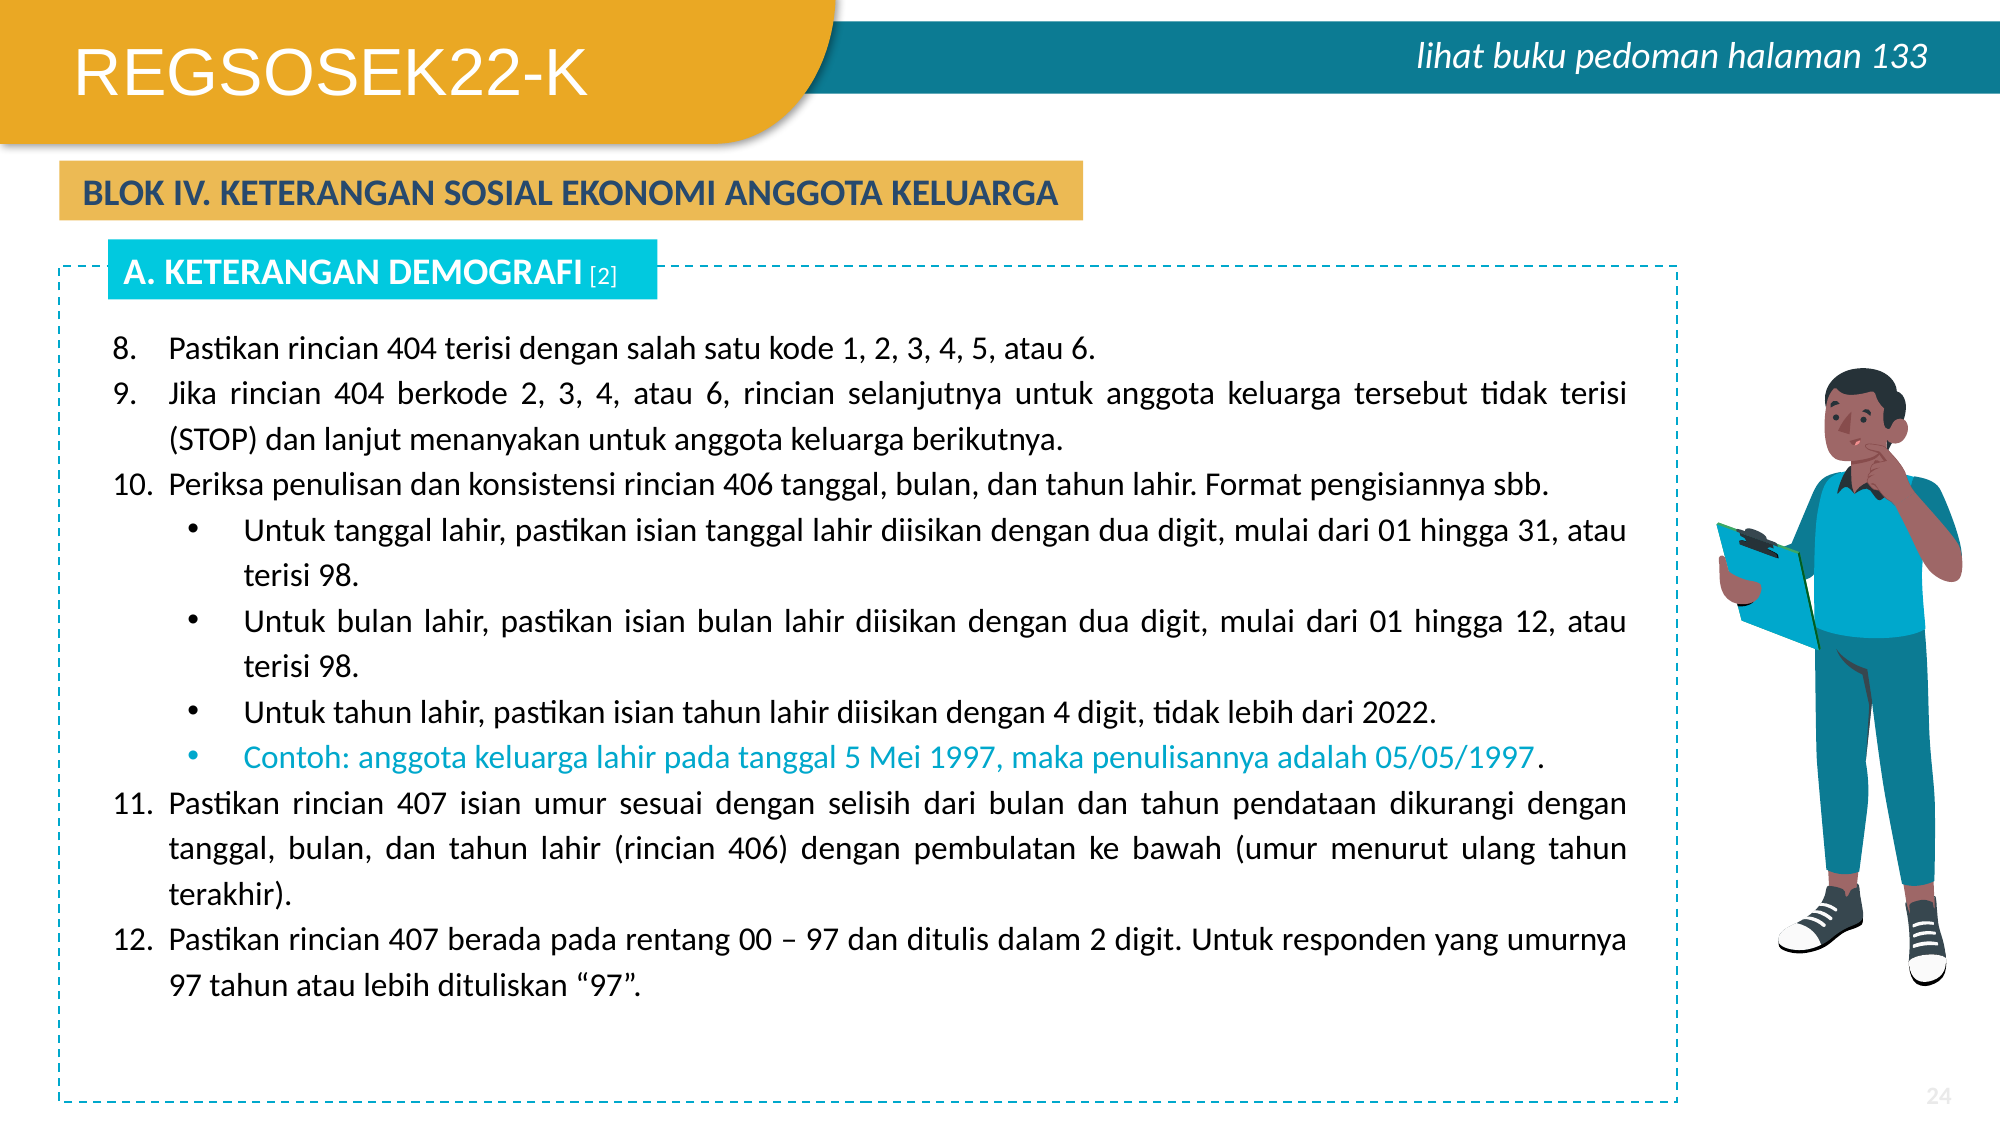

REGSOSEK22-K

lihat buku pedoman halaman 133
BLOK IV. KETERANGAN SOSIAL EKONOMI ANGGOTA KELUARGA
A. KETERANGAN DEMOGRAFI [2]

Pastikan rincian 404 terisi dengan salah satu kode 1, 2, 3, 4, 5, atau 6.
Jika rincian 404 berkode 2, 3, 4, atau 6, rincian selanjutnya untuk anggota keluarga tersebut tidak terisi (STOP) dan lanjut menanyakan untuk anggota keluarga berikutnya.
Periksa penulisan dan konsistensi rincian 406 tanggal, bulan, dan tahun lahir. Format pengisiannya sbb.
Untuk tanggal lahir, pastikan isian tanggal lahir diisikan dengan dua digit, mulai dari 01 hingga 31, atau terisi 98.
Untuk bulan lahir, pastikan isian bulan lahir diisikan dengan dua digit, mulai dari 01 hingga 12, atau terisi 98.
Untuk tahun lahir, pastikan isian tahun lahir diisikan dengan 4 digit, tidak lebih dari 2022.
Contoh: anggota keluarga lahir pada tanggal 5 Mei 1997, maka penulisannya adalah 05/05/1997.
Pastikan rincian 407 isian umur sesuai dengan selisih dari bulan dan tahun pendataan dikurangi dengan tanggal, bulan, dan tahun lahir (rincian 406) dengan pembulatan ke bawah (umur menurut ulang tahun terakhir).
Pastikan rincian 407 berada pada rentang 00 – 97 dan ditulis dalam 2 digit. Untuk responden yang umurnya 97 tahun atau lebih dituliskan “97”.

24